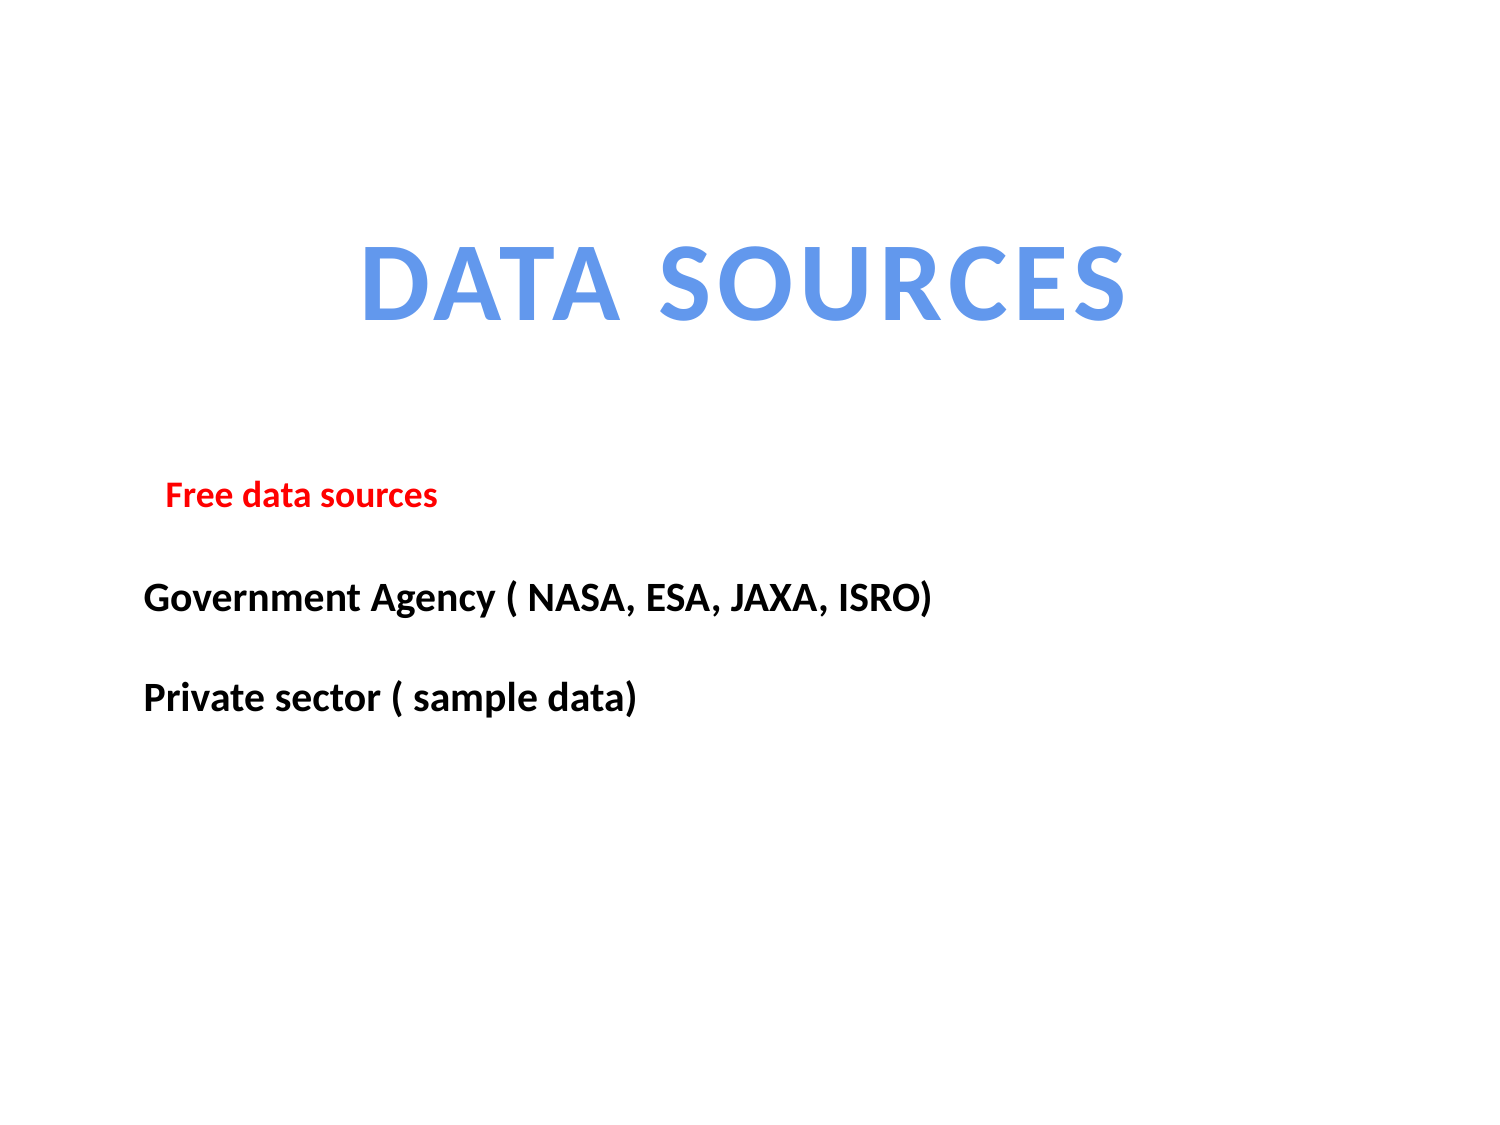

DATA SOURCES

Free data sources

Government Agency ( NASA, ESA, JAXA, ISRO)

Private sector ( sample data)